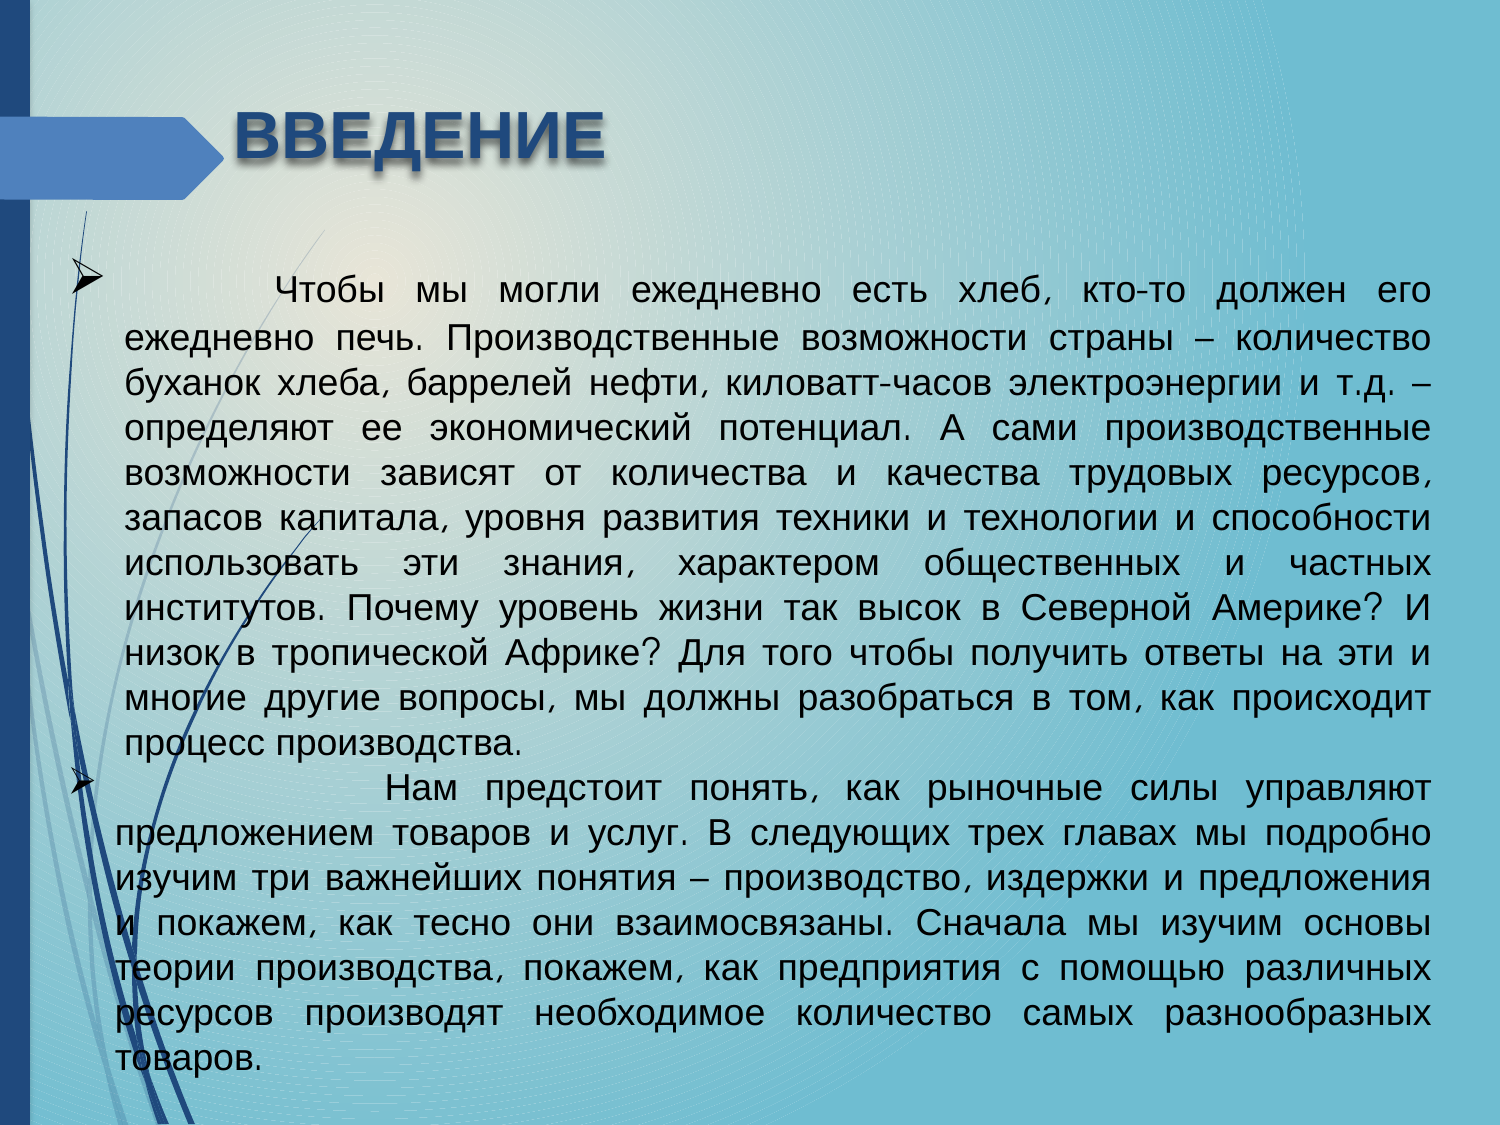

# ВВЕДЕНИЕ
	Чтобы мы могли ежедневно есть хлеб, кто-то должен его ежедневно печь. Производственные возможности страны – количество буханок хлеба, баррелей нефти, киловатт-часов электроэнергии и т.д. – определяют ее экономический потенциал. А сами производственные возможности зависят от количества и качества трудовых ресурсов, запасов капитала, уровня развития техники и технологии и способности использовать эти знания, характером общественных и частных институтов. Почему уровень жизни так высок в Северной Америке? И низок в тропической Африке? Для того чтобы получить ответы на эти и многие другие вопросы, мы должны разобраться в том, как происходит процесс производства.
          Нам предстоит понять, как рыночные силы управляют предложением товаров и услуг. В следующих трех главах мы подробно изучим три важнейших понятия – производство, издержки и предложения и покажем, как тесно они взаимосвязаны. Сначала мы изучим основы теории производства, покажем, как предприятия с помощью различных ресурсов производят необходимое количество самых разнообразных товаров.